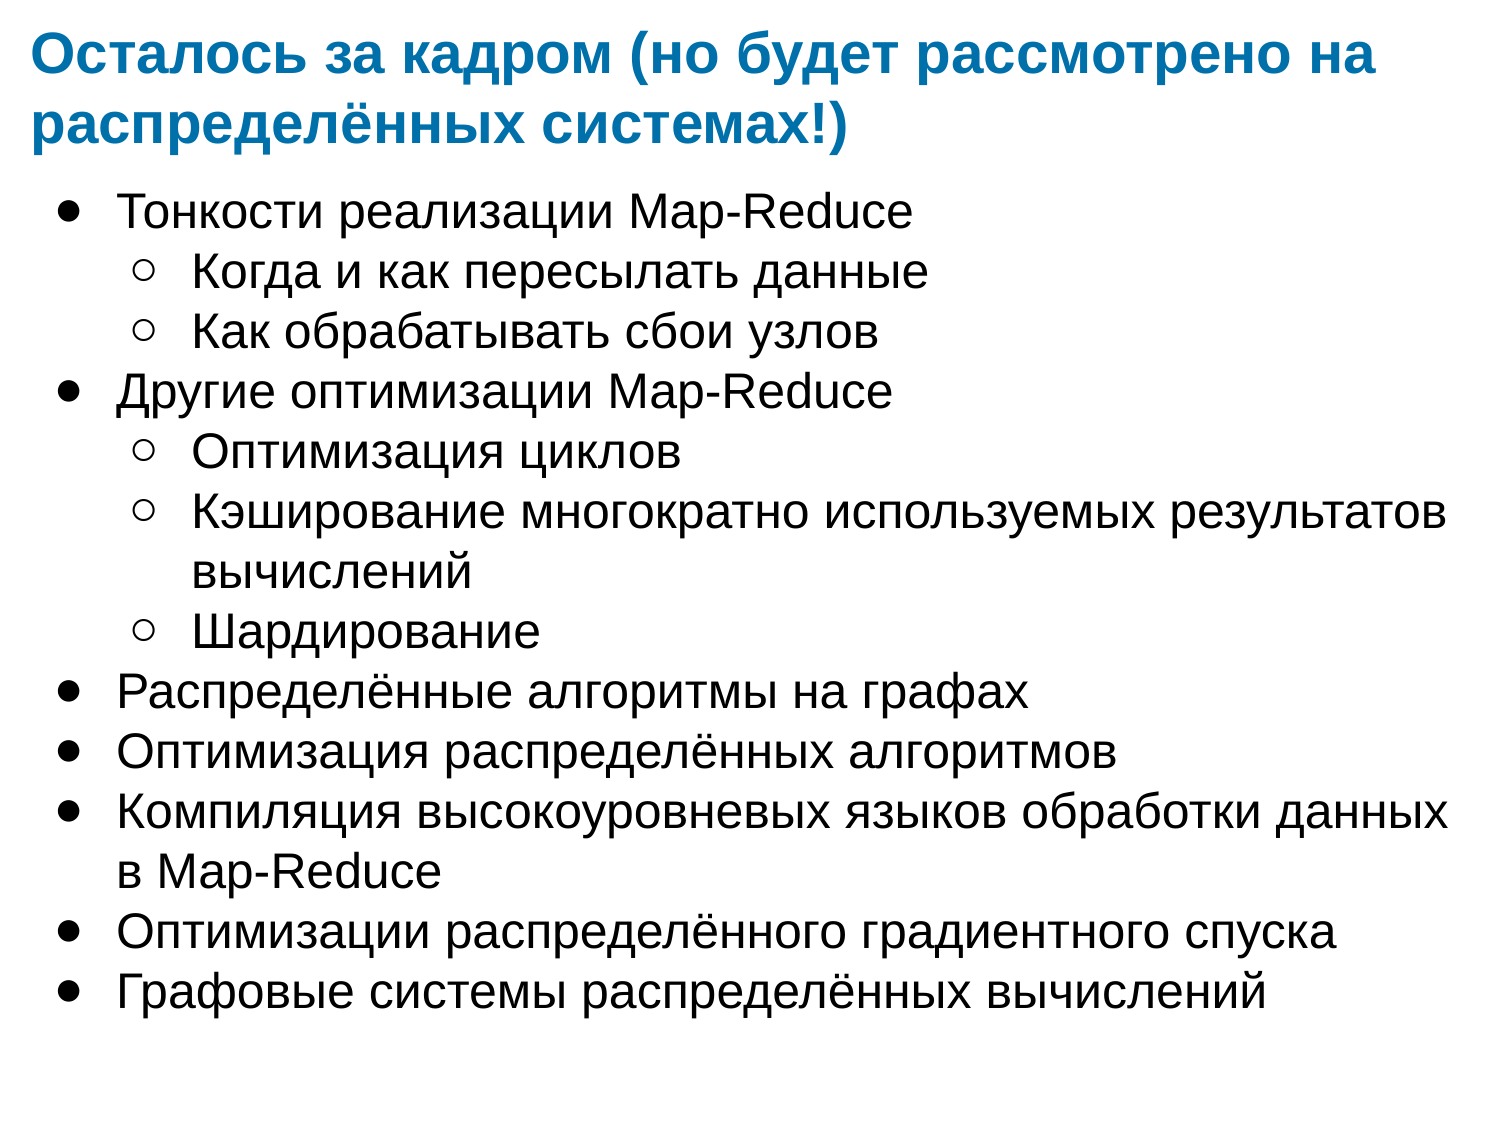

# Осталось за кадром (но будет рассмотрено на распределённых системах!)
Тонкости реализации Map-Reduce
Когда и как пересылать данные
Как обрабатывать сбои узлов
Другие оптимизации Map-Reduce
Оптимизация циклов
Кэширование многократно используемых результатов вычислений
Шардирование
Распределённые алгоритмы на графах
Оптимизация распределённых алгоритмов
Компиляция высокоуровневых языков обработки данных в Map-Reduce
Оптимизации распределённого градиентного спуска
Графовые системы распределённых вычислений